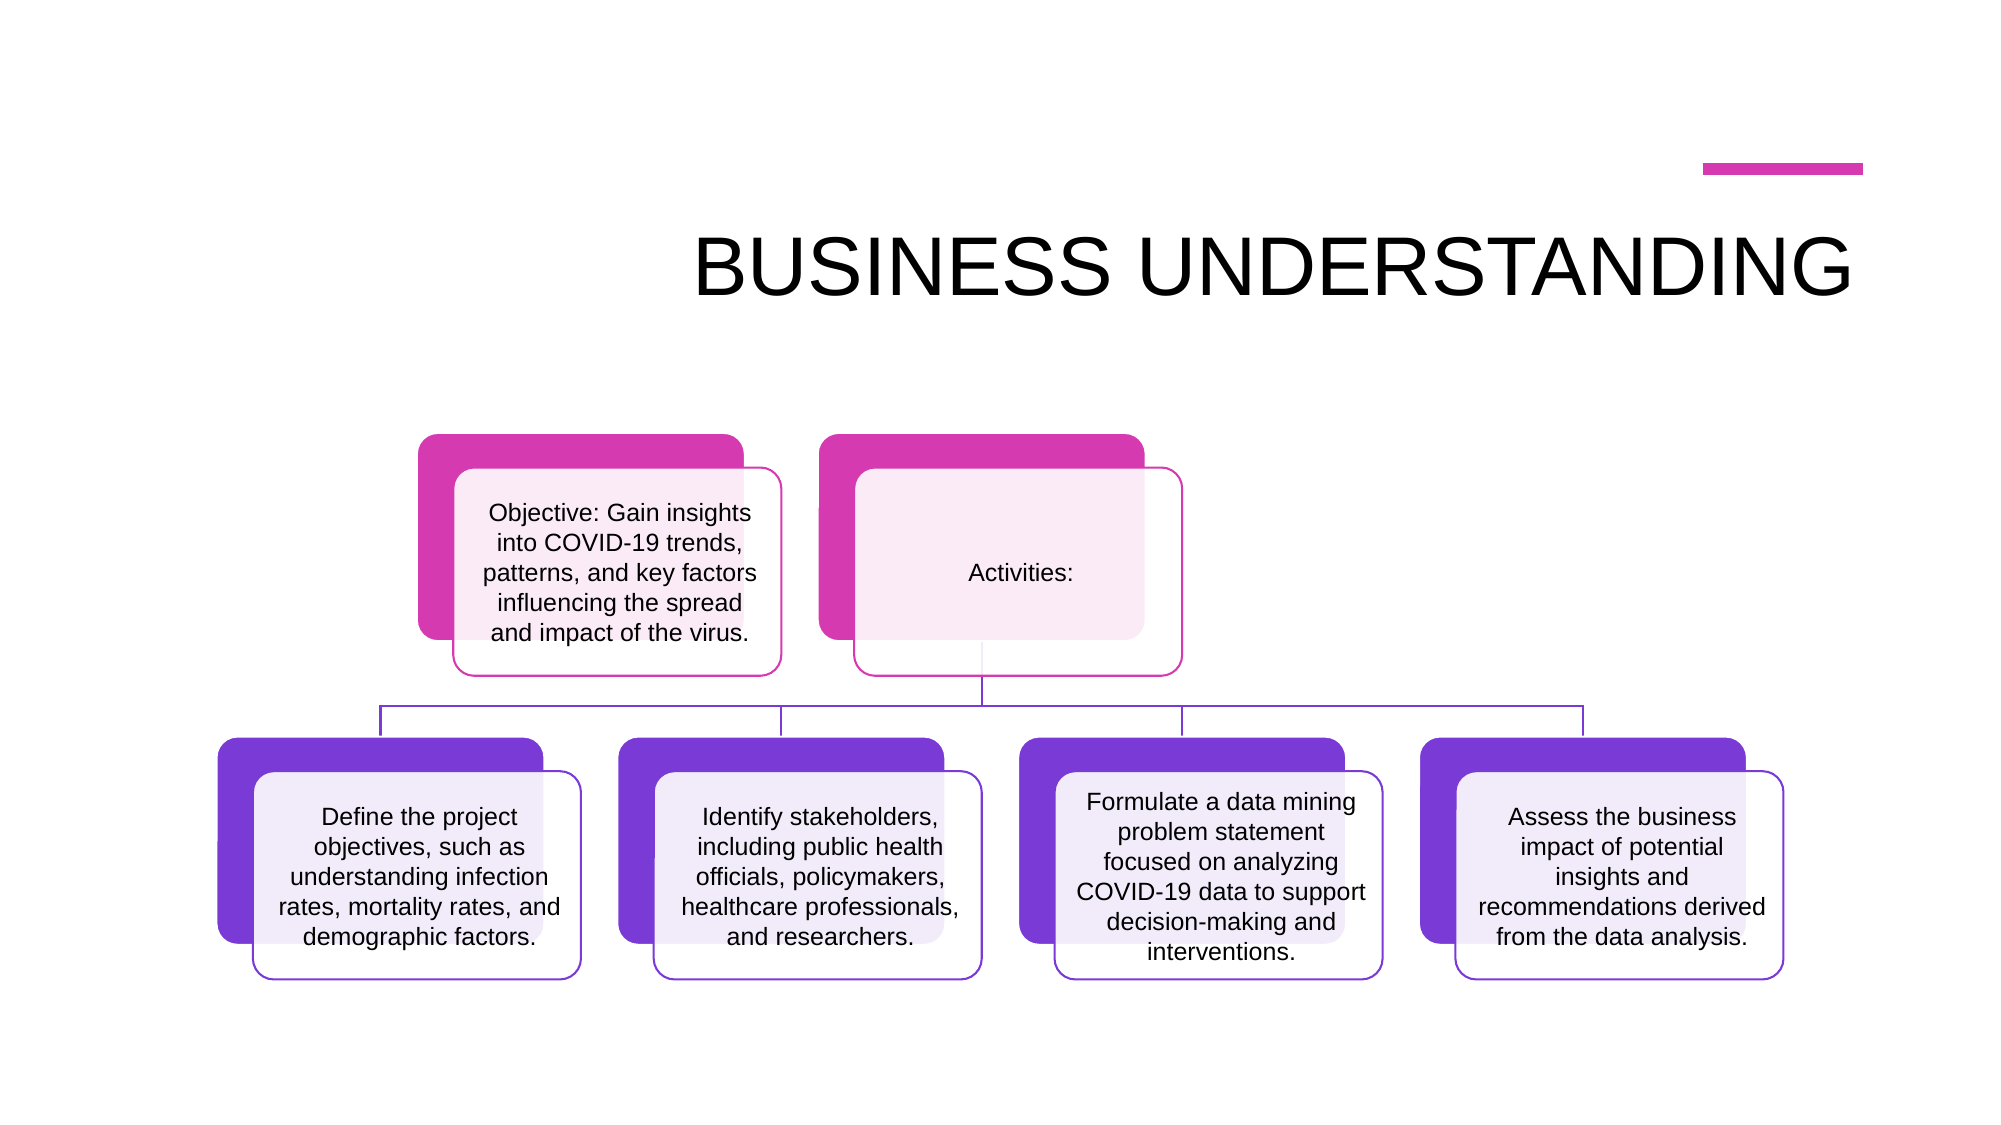

# BUSINESS UNDERSTANDING
Objective: Gain insights into COVID-19 trends, patterns, and key factors influencing the spread and impact of the virus.
Activities:
Define the project objectives, such as understanding infection rates, mortality rates, and demographic factors.
Identify stakeholders, including public health officials, policymakers, healthcare professionals, and researchers.
Formulate a data mining problem statement focused on analyzing COVID-19 data to support decision-making and interventions.
Assess the business impact of potential insights and recommendations derived from the data analysis.